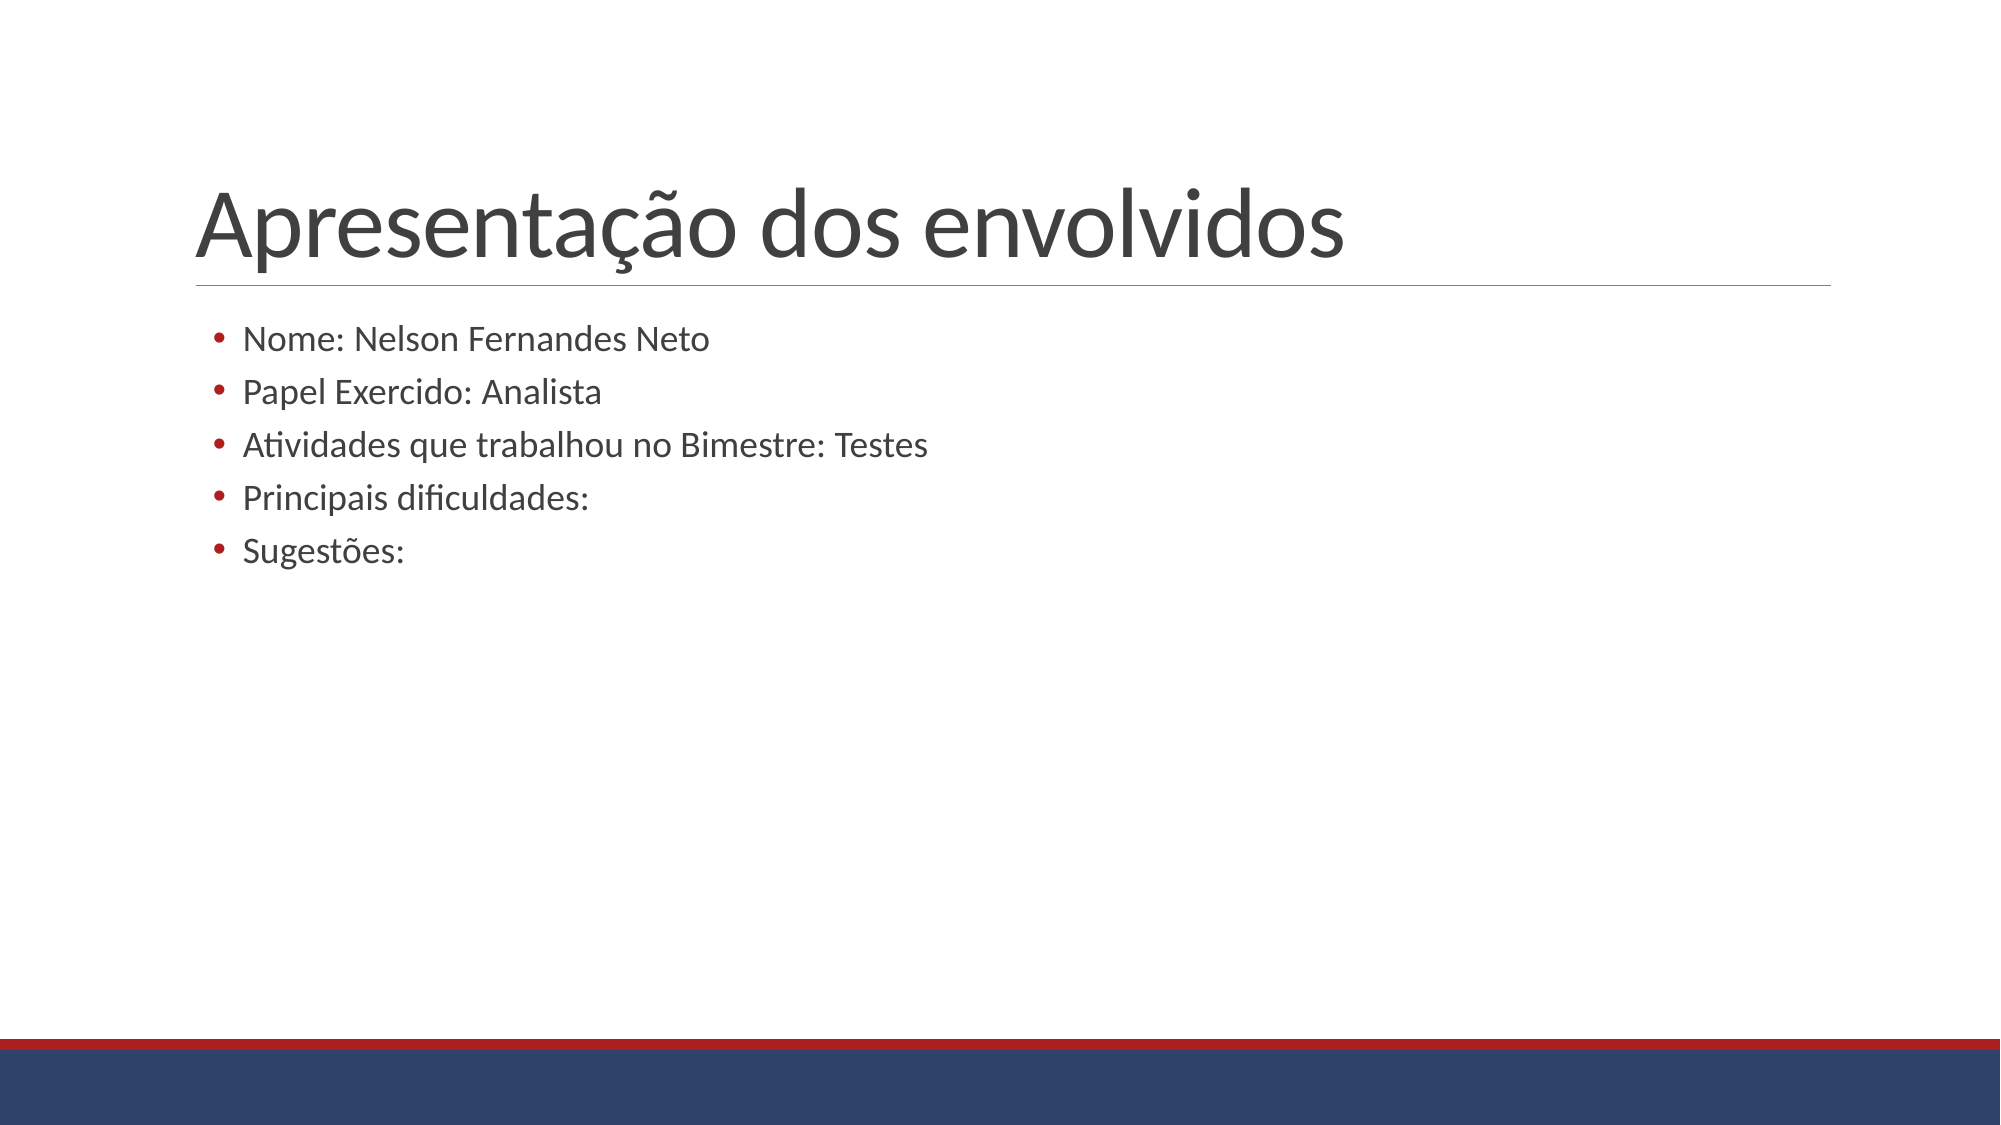

# Apresentação dos envolvidos
Nome: Nelson Fernandes Neto
Papel Exercido: Analista
Atividades que trabalhou no Bimestre: Testes
Principais dificuldades:
Sugestões: